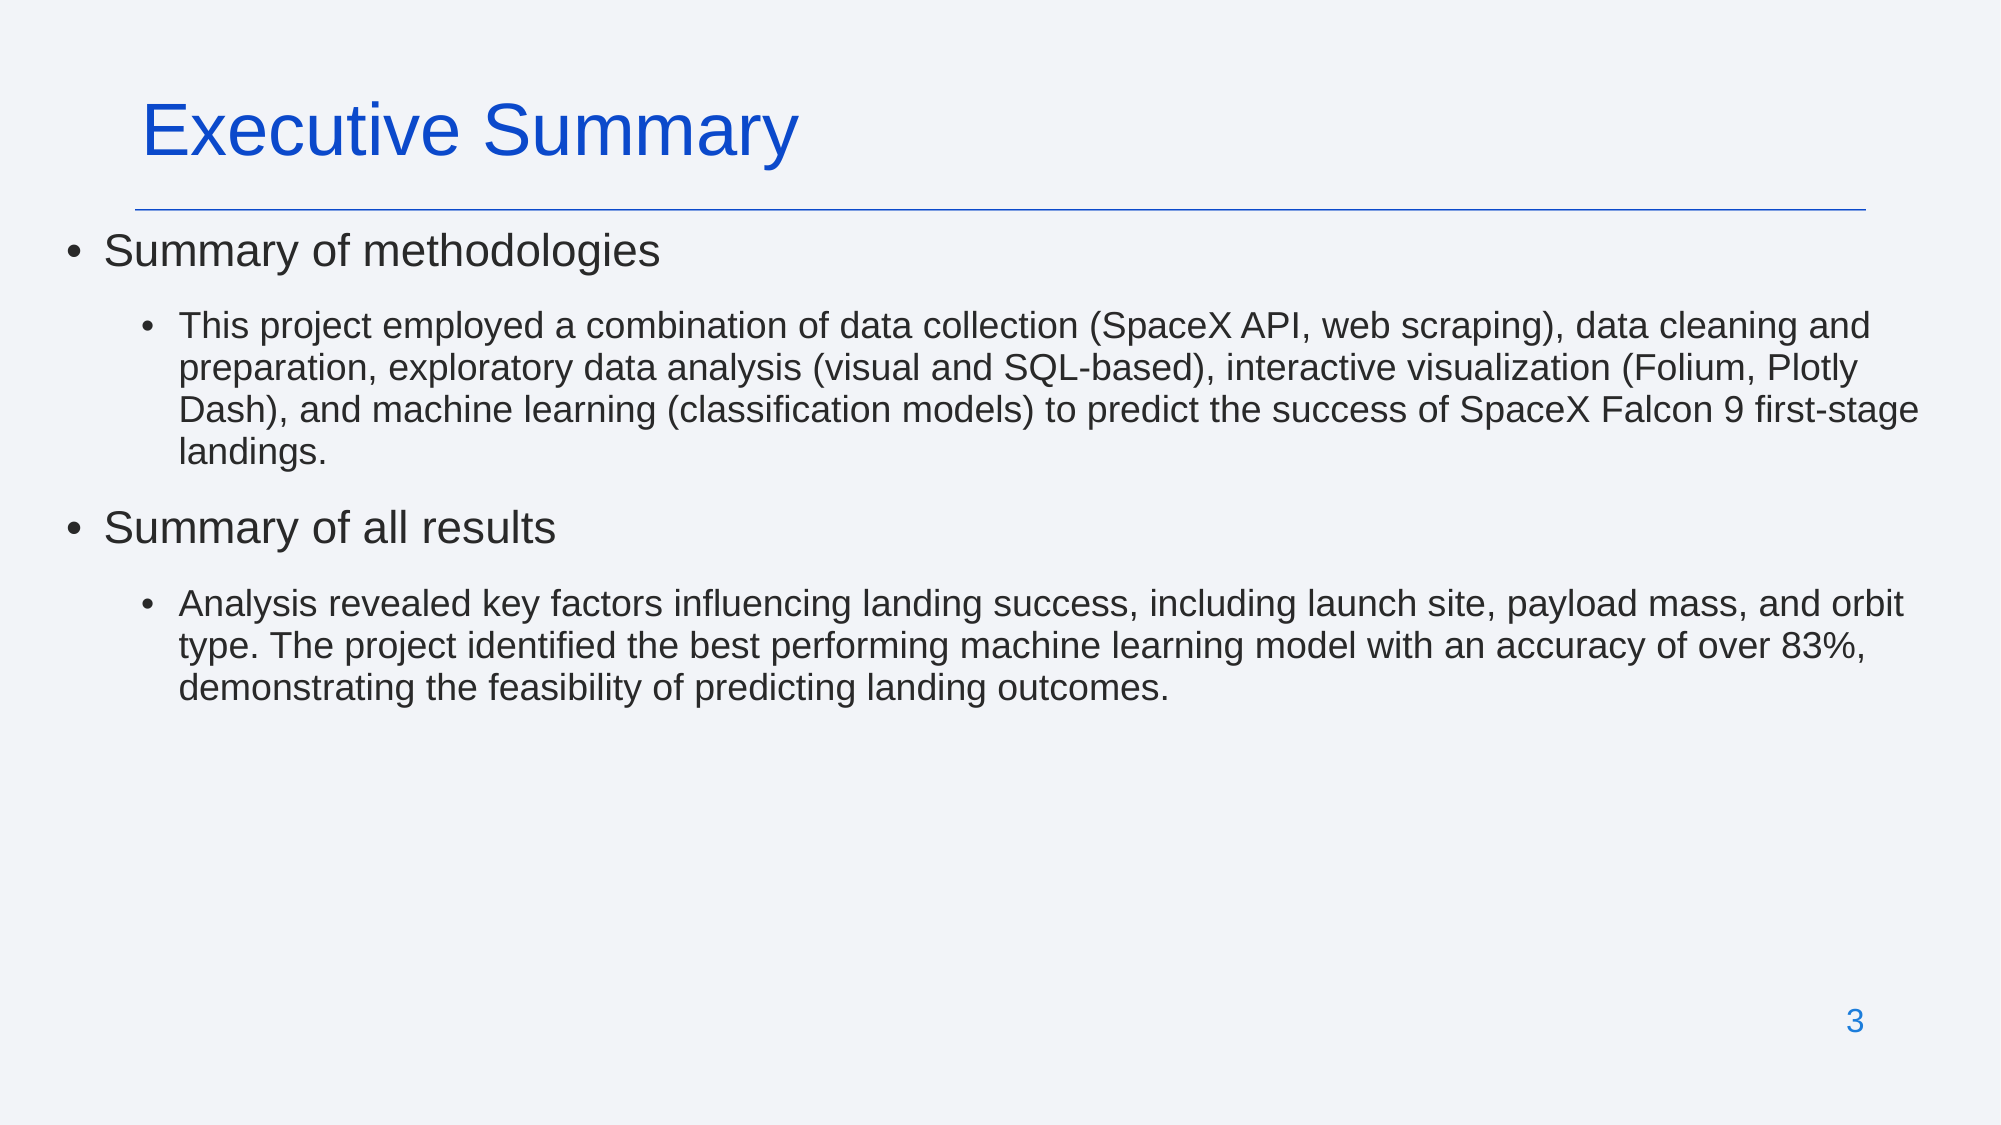

Executive Summary
Summary of methodologies
This project employed a combination of data collection (SpaceX API, web scraping), data cleaning and preparation, exploratory data analysis (visual and SQL-based), interactive visualization (Folium, Plotly Dash), and machine learning (classification models) to predict the success of SpaceX Falcon 9 first-stage landings.
Summary of all results
Analysis revealed key factors influencing landing success, including launch site, payload mass, and orbit type. The project identified the best performing machine learning model with an accuracy of over 83%, demonstrating the feasibility of predicting landing outcomes.
3